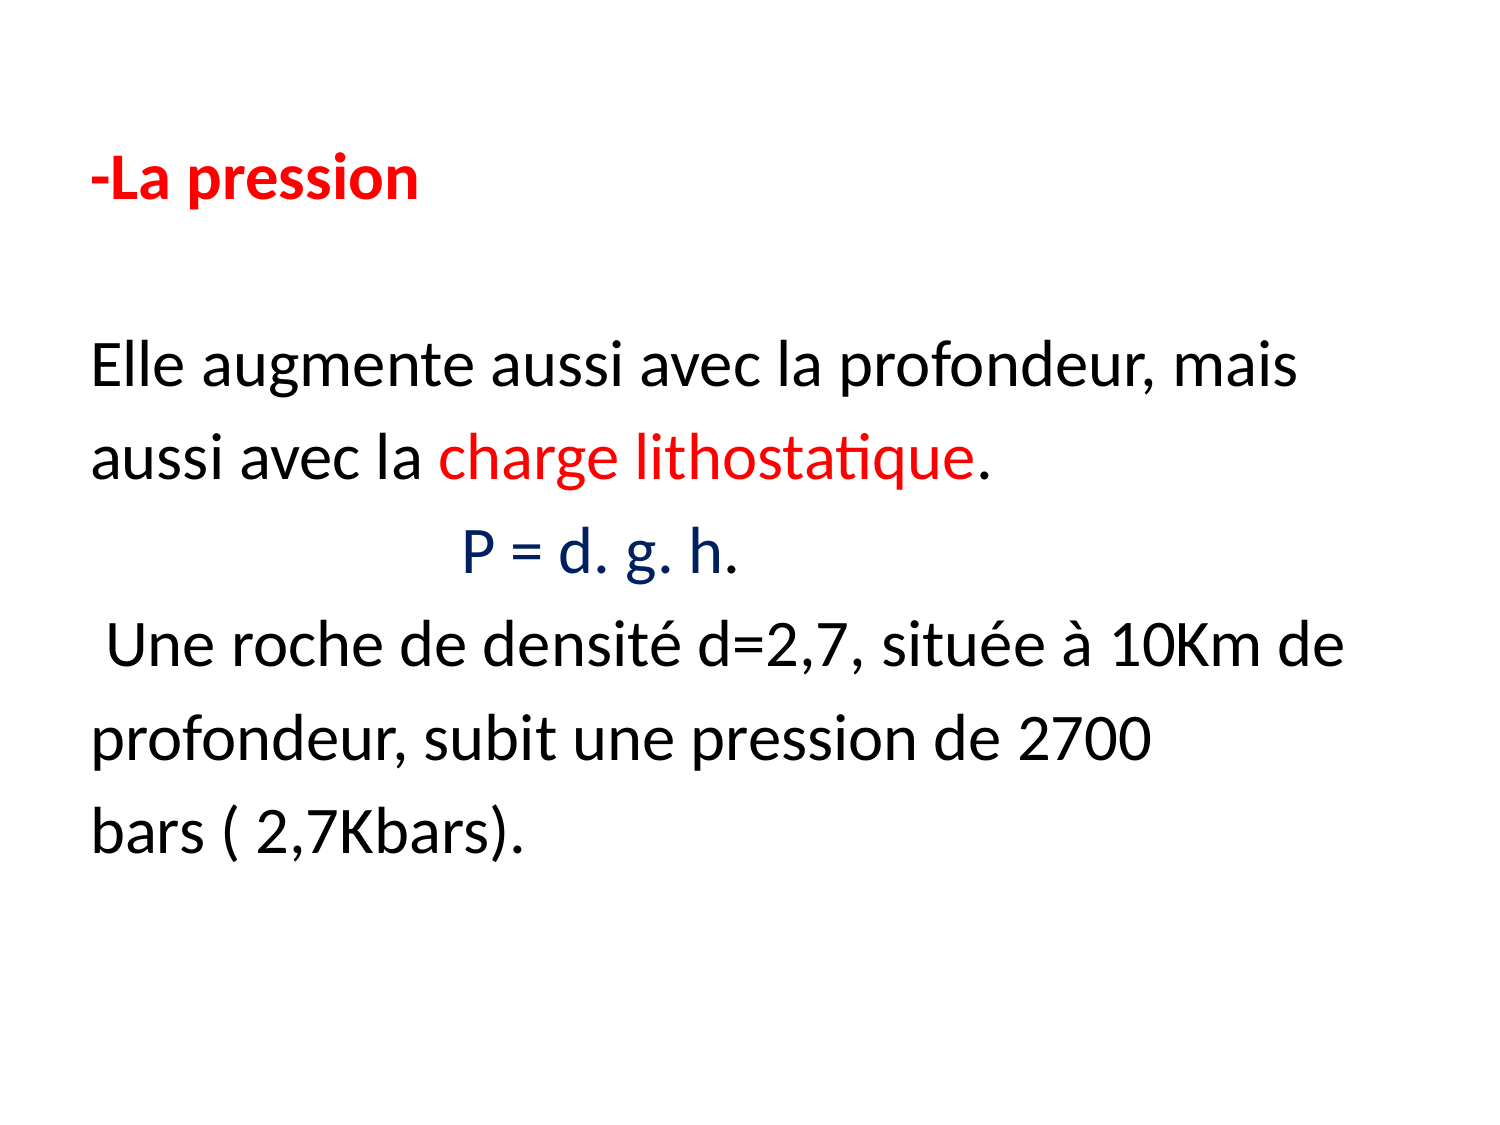

-La pression

Elle augmente aussi avec la profondeur, mais
aussi avec la charge lithostatique.
			 P = d. g. h.
 Une roche de densité d=2,7, située à 10Km de
profondeur, subit une pression de 2700
bars ( 2,7Kbars).